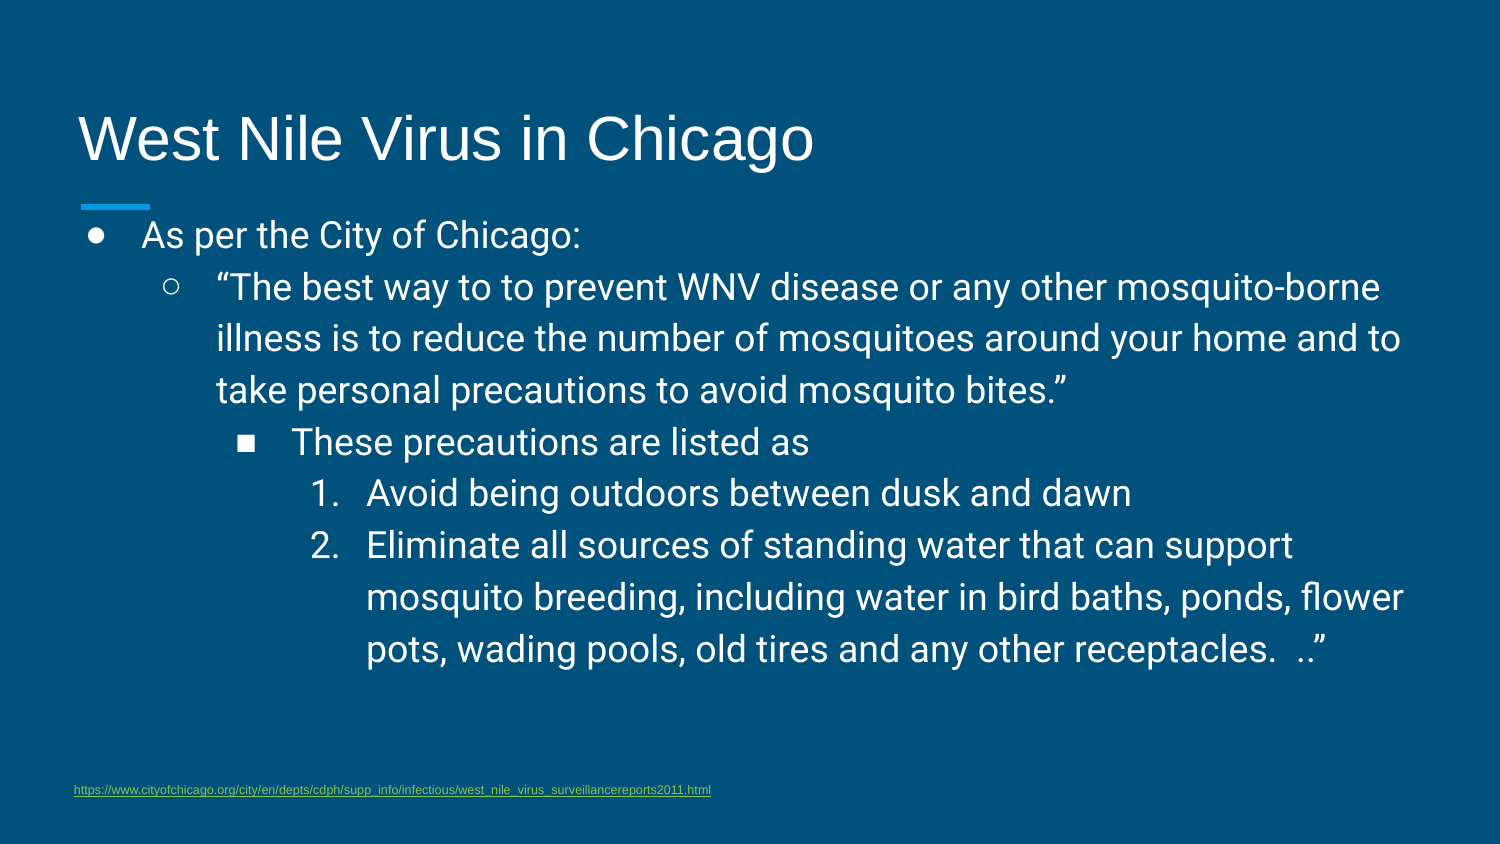

# West Nile Virus in Chicago
As per the City of Chicago:
“The best way to to prevent WNV disease or any other mosquito-borne illness is to reduce the number of mosquitoes around your home and to take personal precautions to avoid mosquito bites.”
These precautions are listed as
Avoid being outdoors between dusk and dawn
Eliminate all sources of standing water that can support mosquito breeding, including water in bird baths, ponds, flower pots, wading pools, old tires and any other receptacles.  ..”

https://www.cityofchicago.org/city/en/depts/cdph/supp_info/infectious/west_nile_virus_surveillancereports2011.html